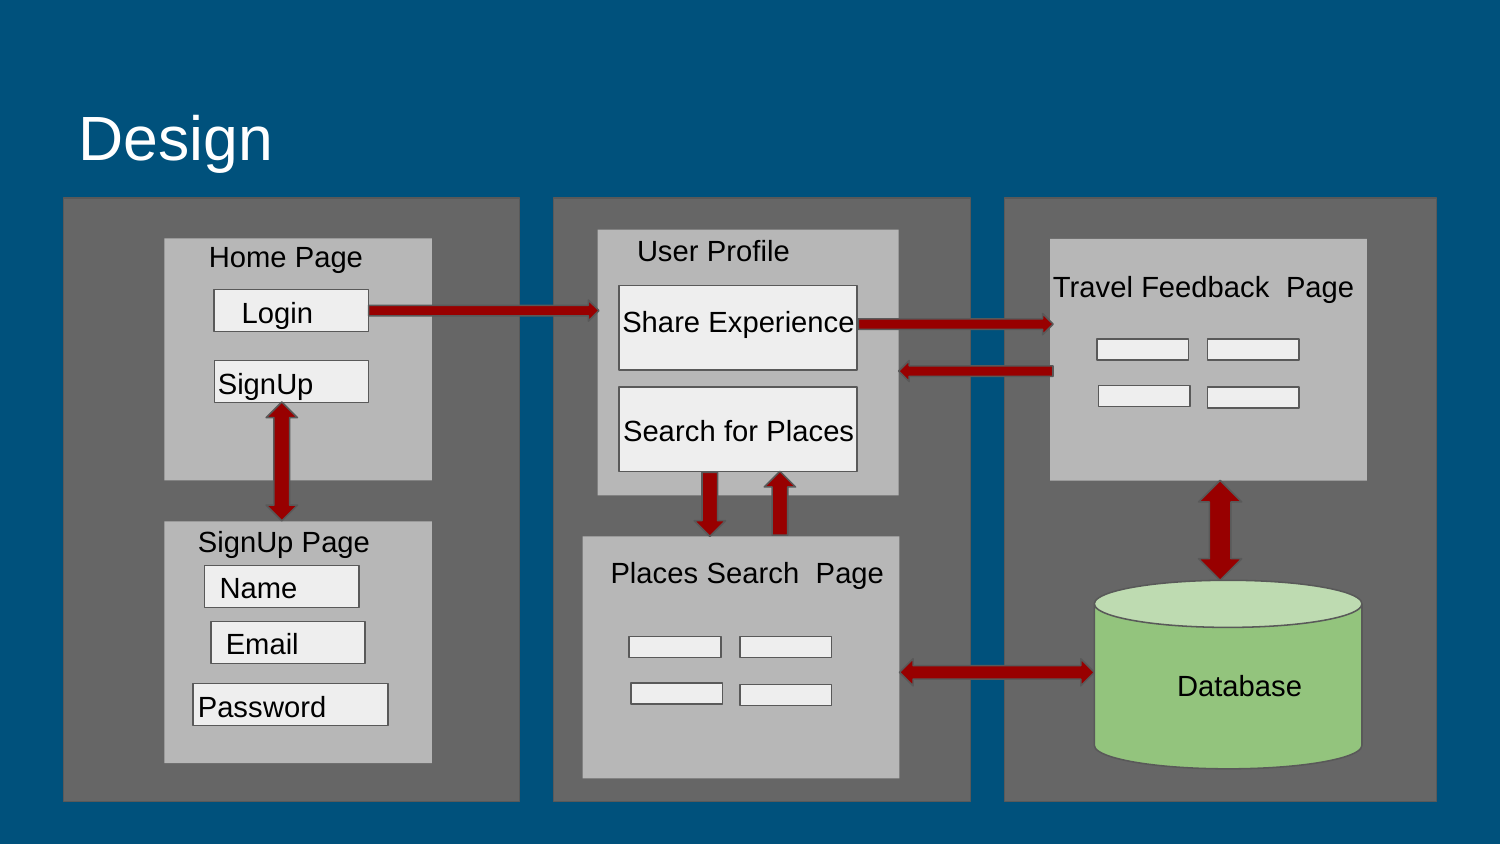

# Design

User Profile
Home Page

Travel Feedback  Page
Login

Share Experience

SignUp

Search for Places

SignUp Page

Places Search  Page
Name

Email

Database

Password